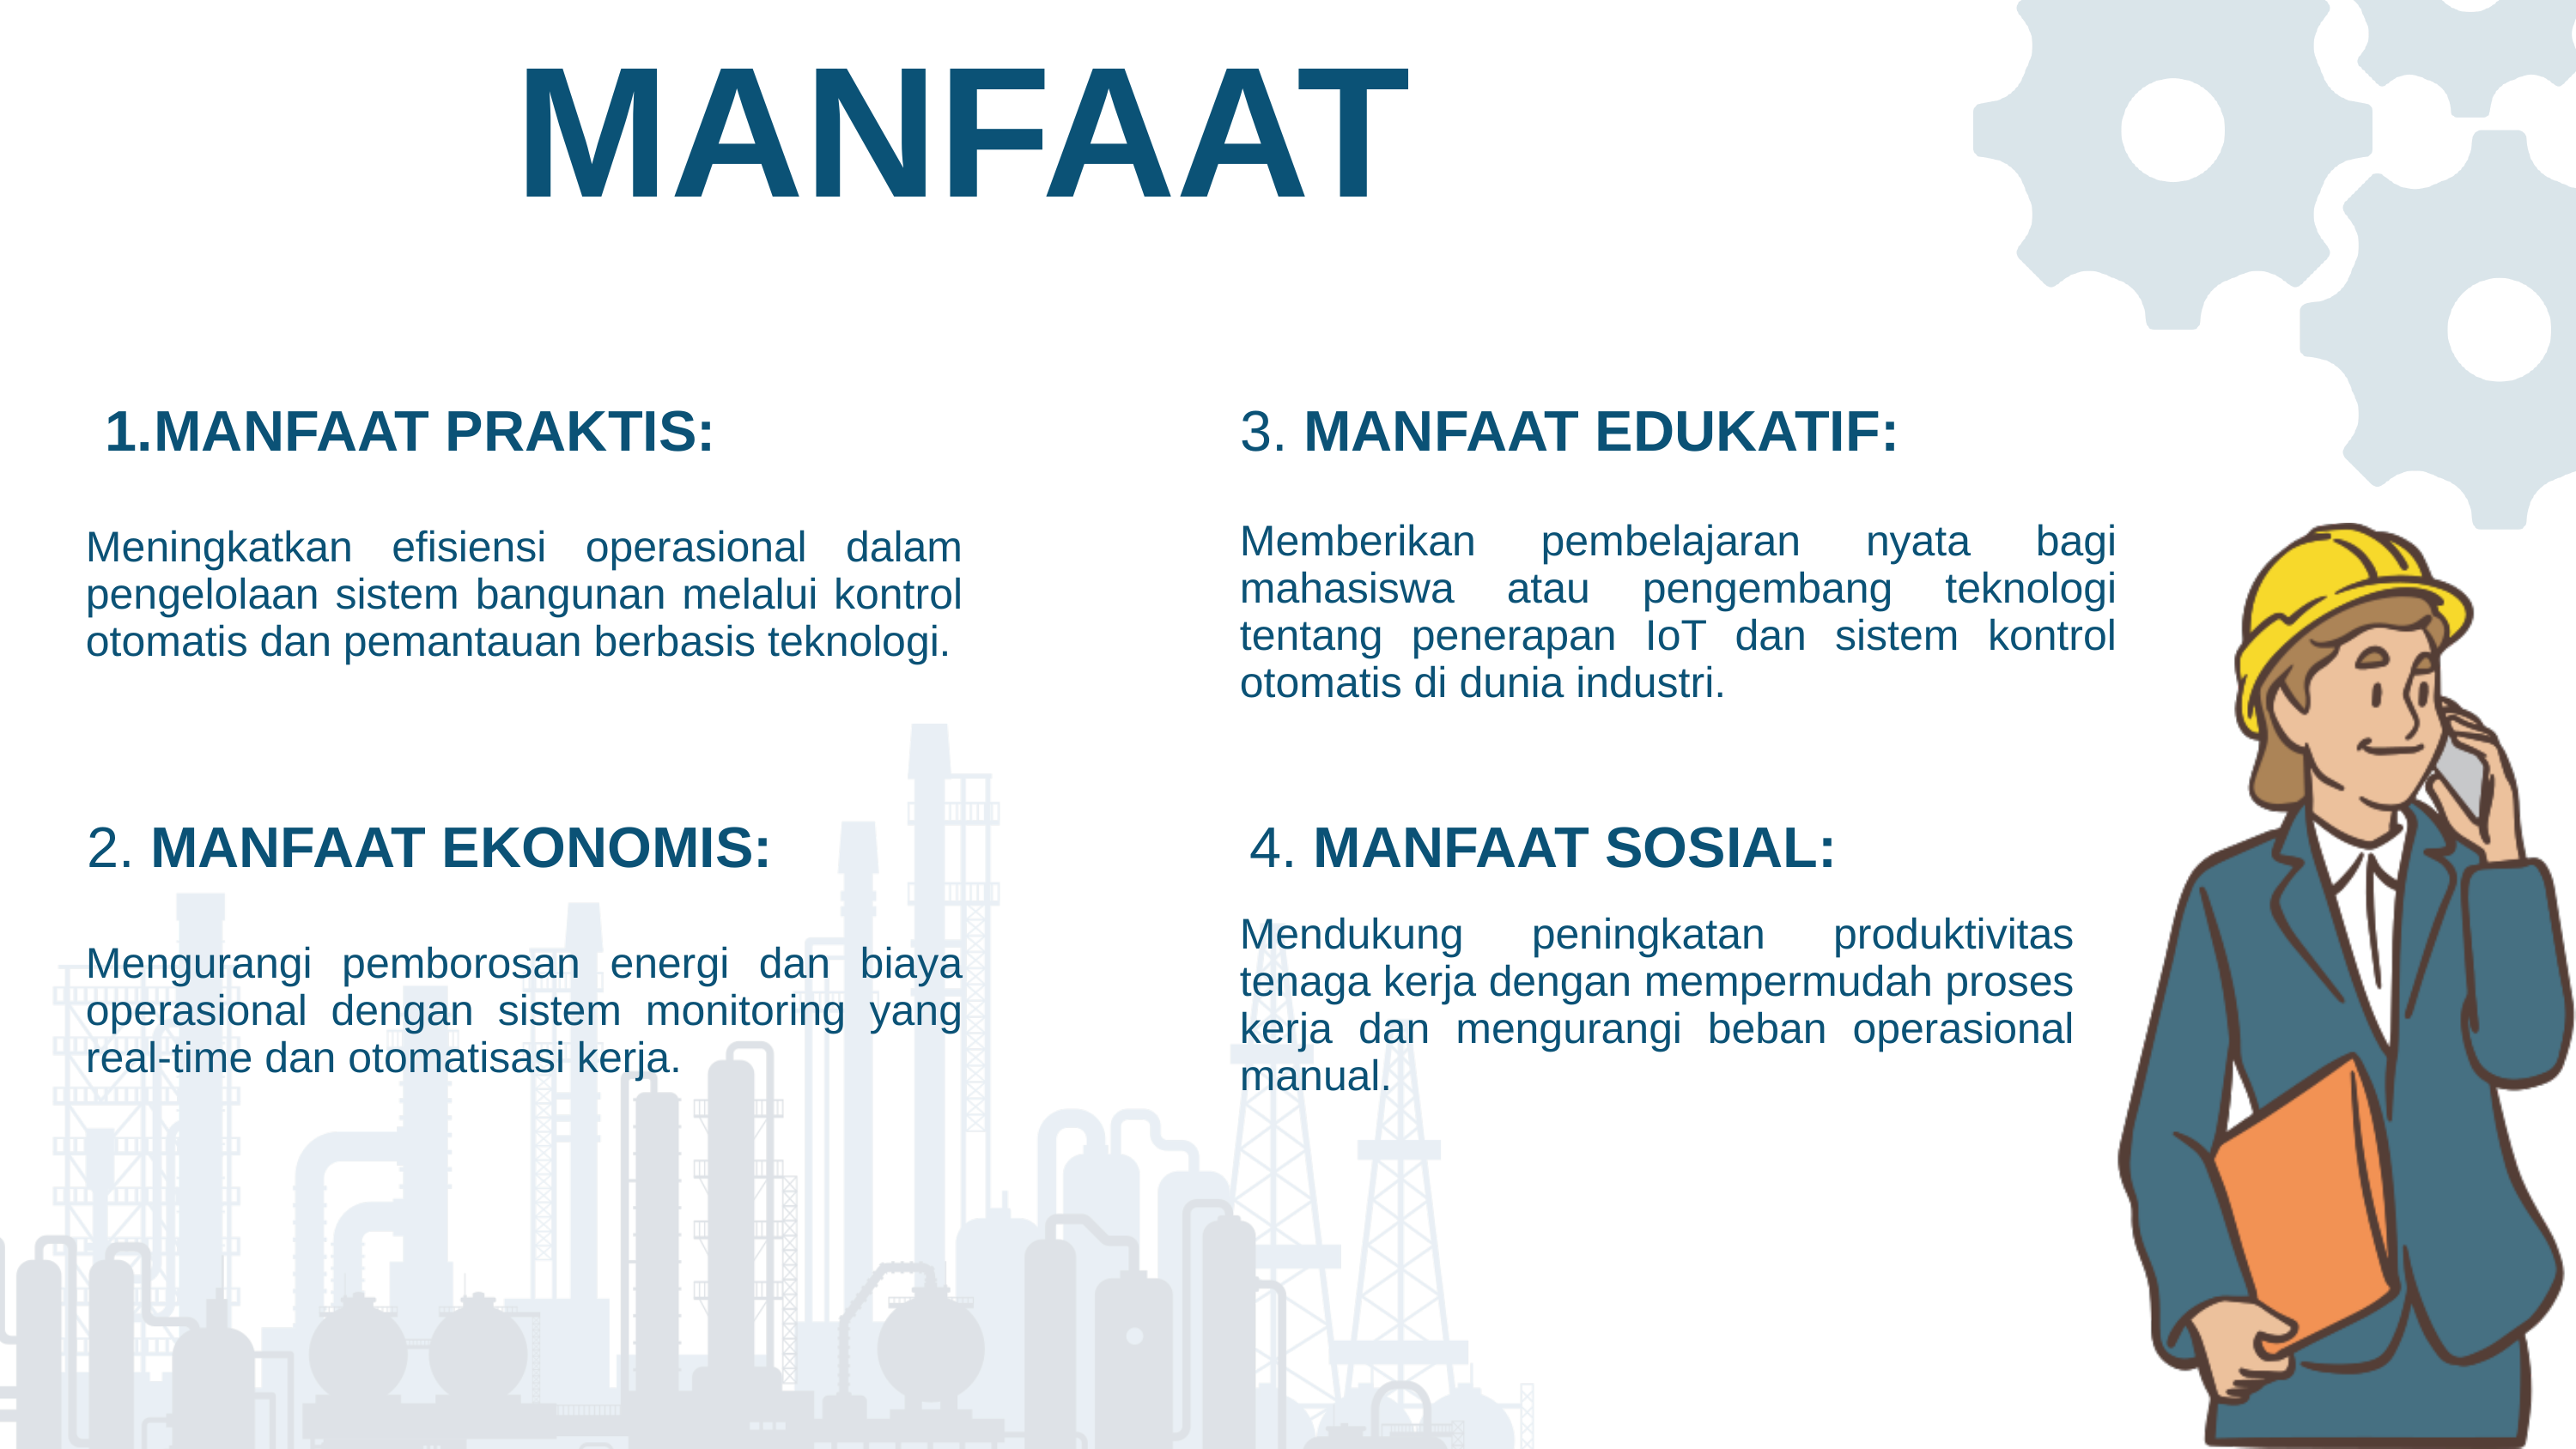

MANFAAT
MANFAAT PRAKTIS:
3. MANFAAT EDUKATIF:
Memberikan pembelajaran nyata bagi mahasiswa atau pengembang teknologi tentang penerapan IoT dan sistem kontrol otomatis di dunia industri.

Meningkatkan efisiensi operasional dalam pengelolaan sistem bangunan melalui kontrol otomatis dan pemantauan berbasis teknologi.

2. MANFAAT EKONOMIS:
4. MANFAAT SOSIAL:
Mendukung peningkatan produktivitas tenaga kerja dengan mempermudah proses kerja dan mengurangi beban operasional manual.
Mengurangi pemborosan energi dan biaya operasional dengan sistem monitoring yang real-time dan otomatisasi kerja.